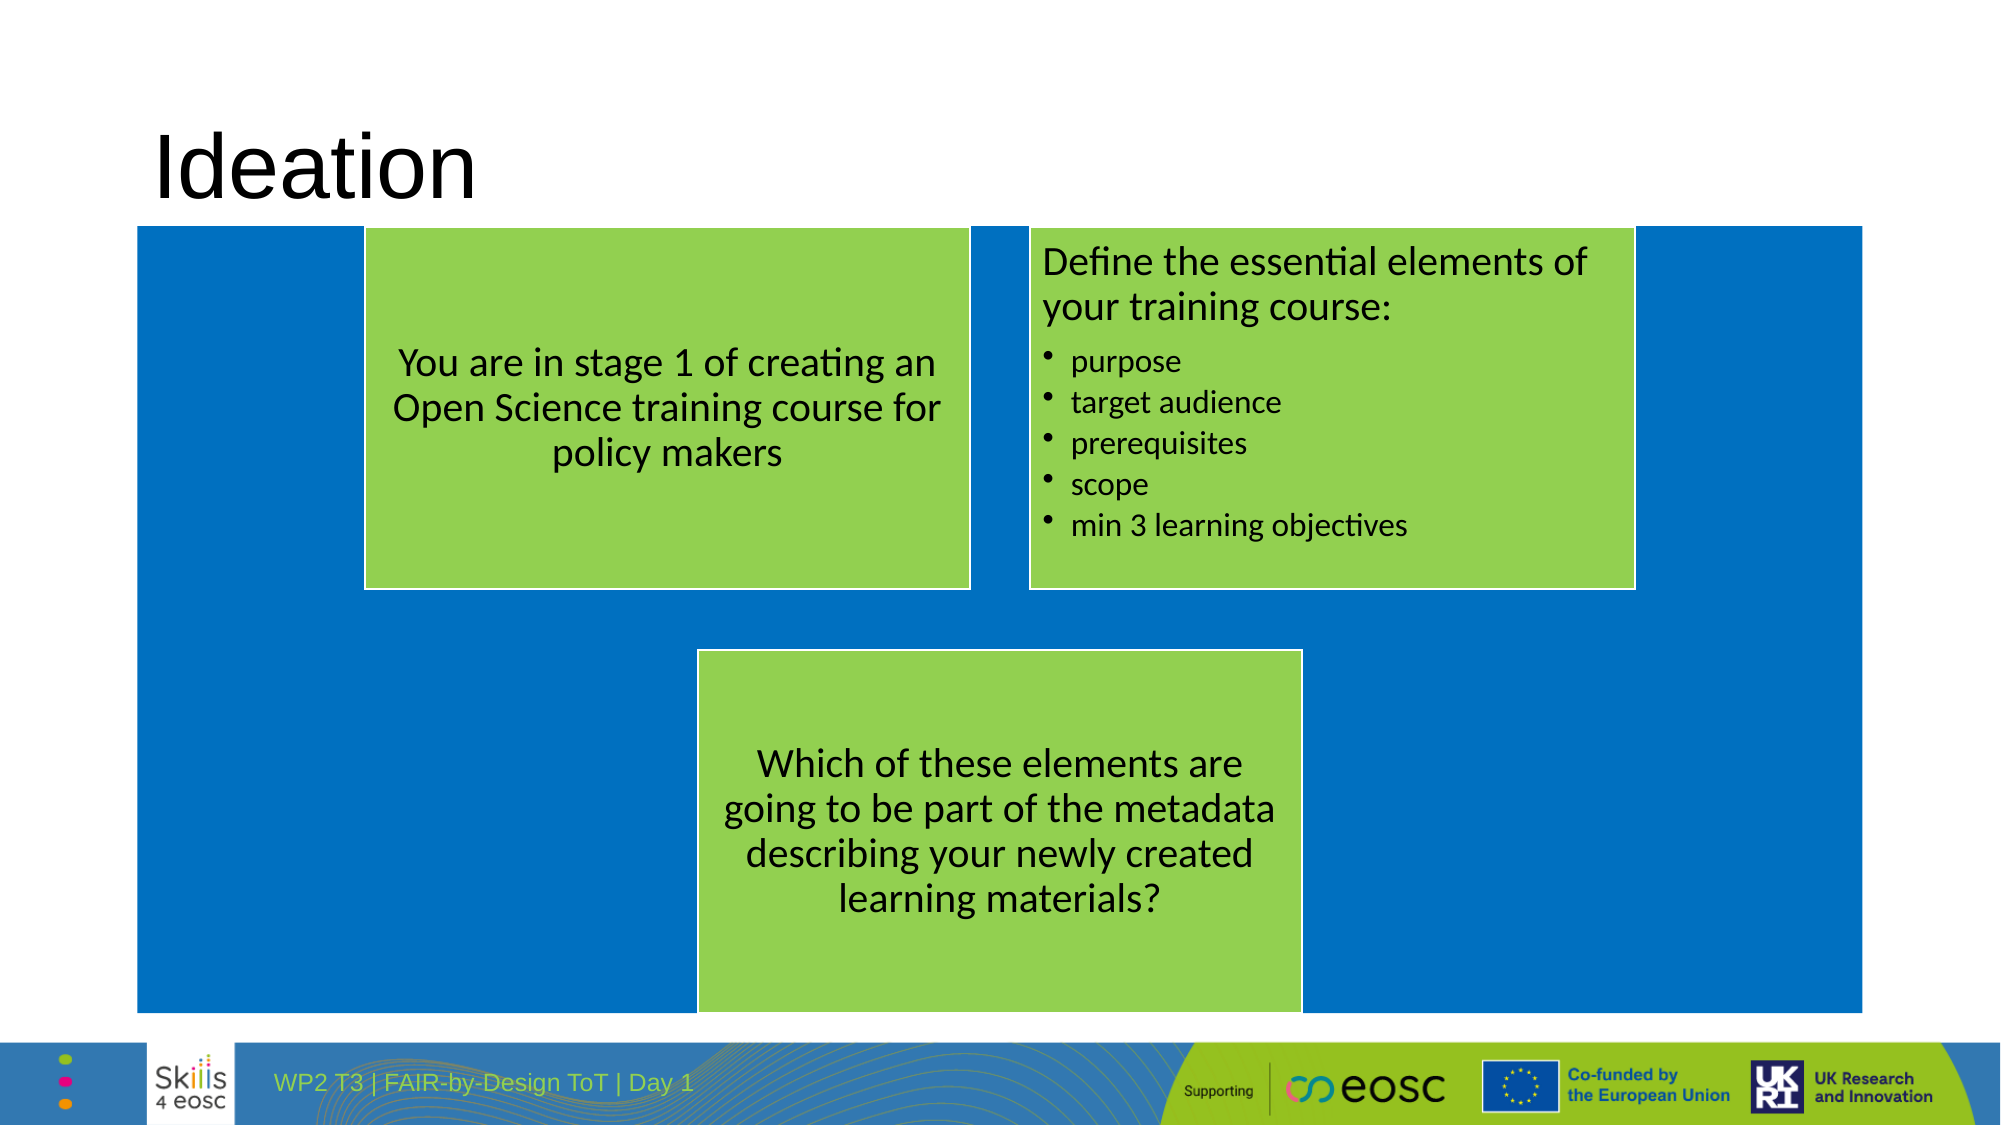

# Ideation
You are in stage 1 of creating an Open Science training course for policy makers
Define the essential elements of your training course:
purpose
target audience
prerequisites
scope
min 3 learning objectives
Which of these elements are going to be part of the metadata describing your newly created learning materials?
WP2 T3 | FAIR-by-Design ToT | Day 1